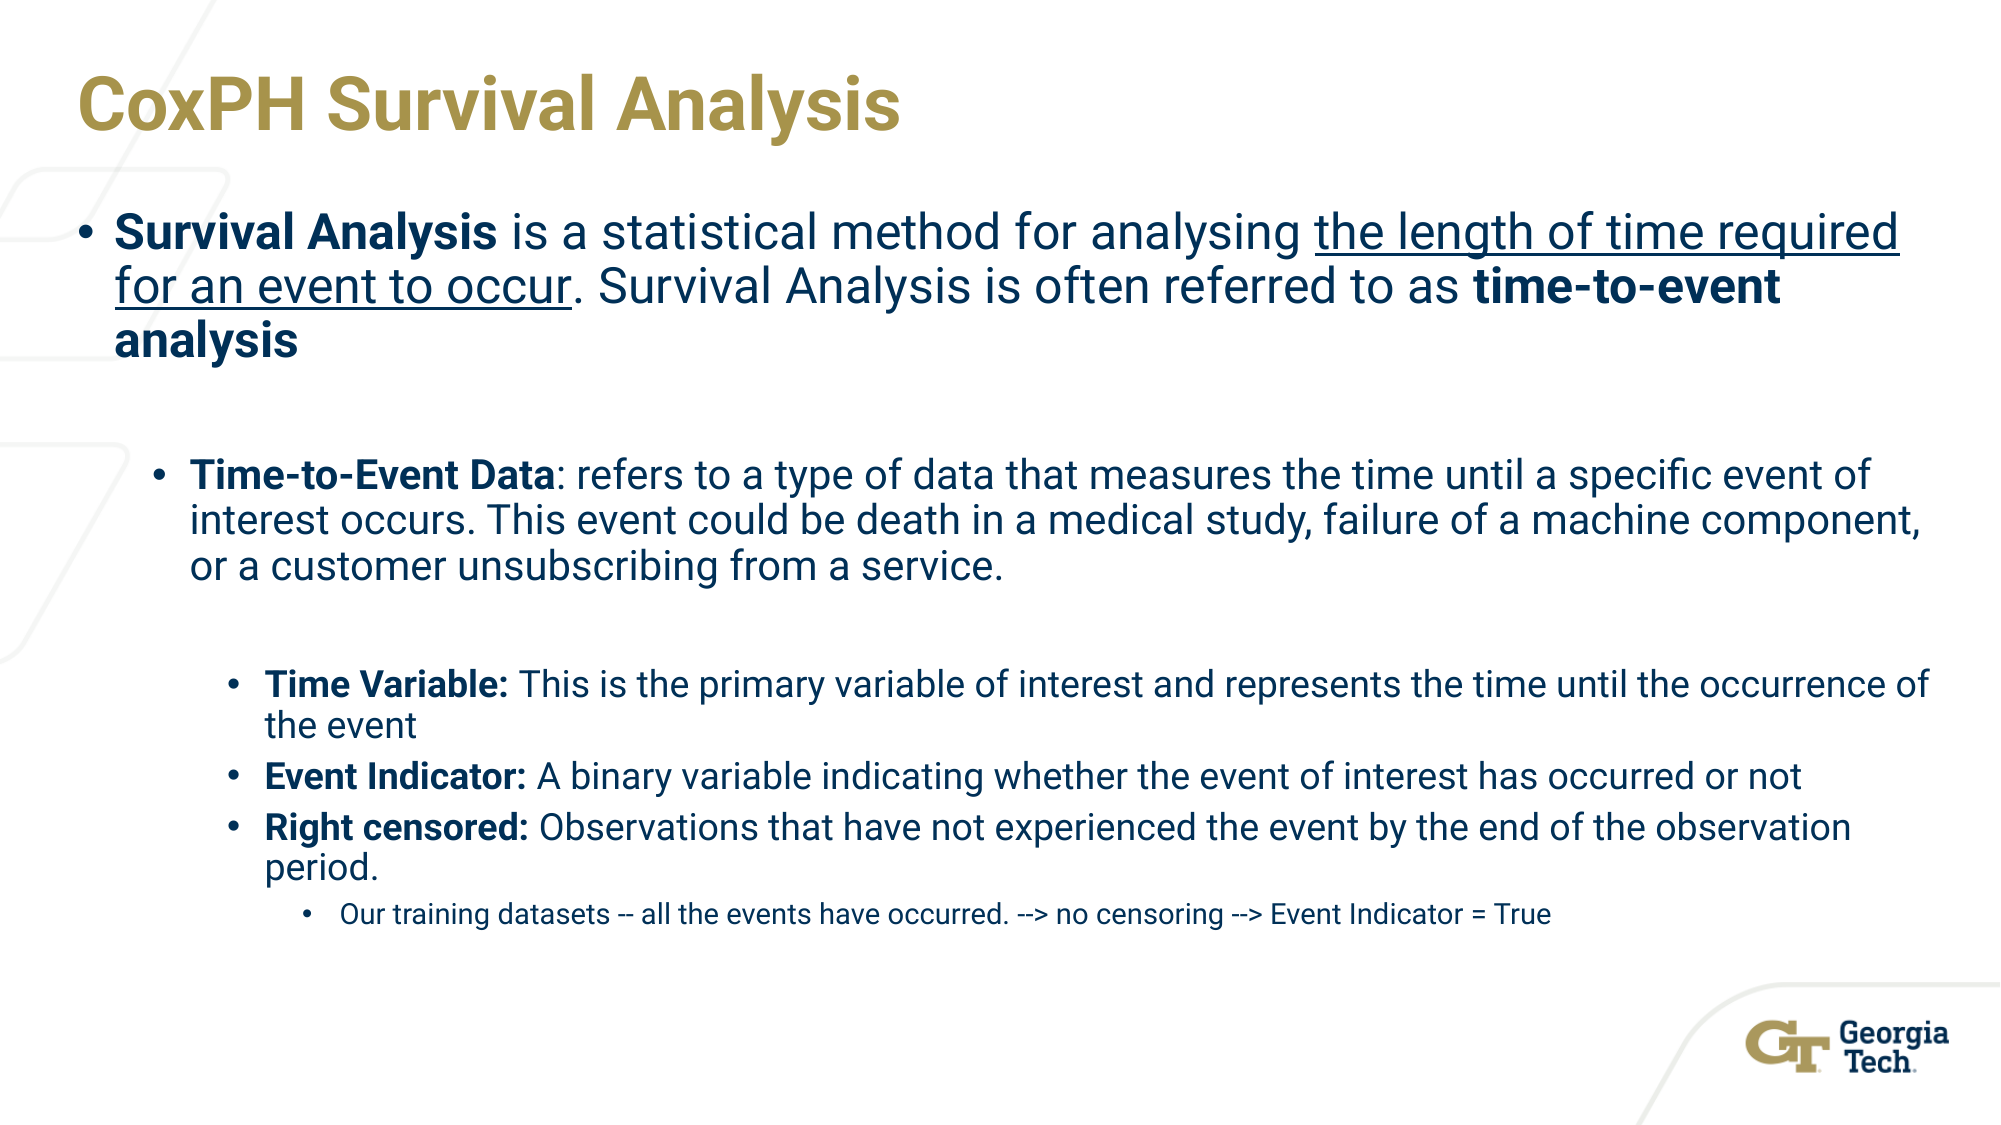

# CoxPH Survival Analysis

Survival Analysis is a statistical method for analysing the length of time required for an event to occur. Survival Analysis is often referred to as time-to-event analysis

Time-to-Event Data: refers to a type of data that measures the time until a specific event of interest occurs. This event could be death in a medical study, failure of a machine component, or a customer unsubscribing from a service.

Time Variable: This is the primary variable of interest and represents the time until the occurrence of the event
Event Indicator: A binary variable indicating whether the event of interest has occurred or not
Right censored: Observations that have not experienced the event by the end of the observation period.
Our training datasets -- all the events have occurred. --> no censoring --> Event Indicator = True